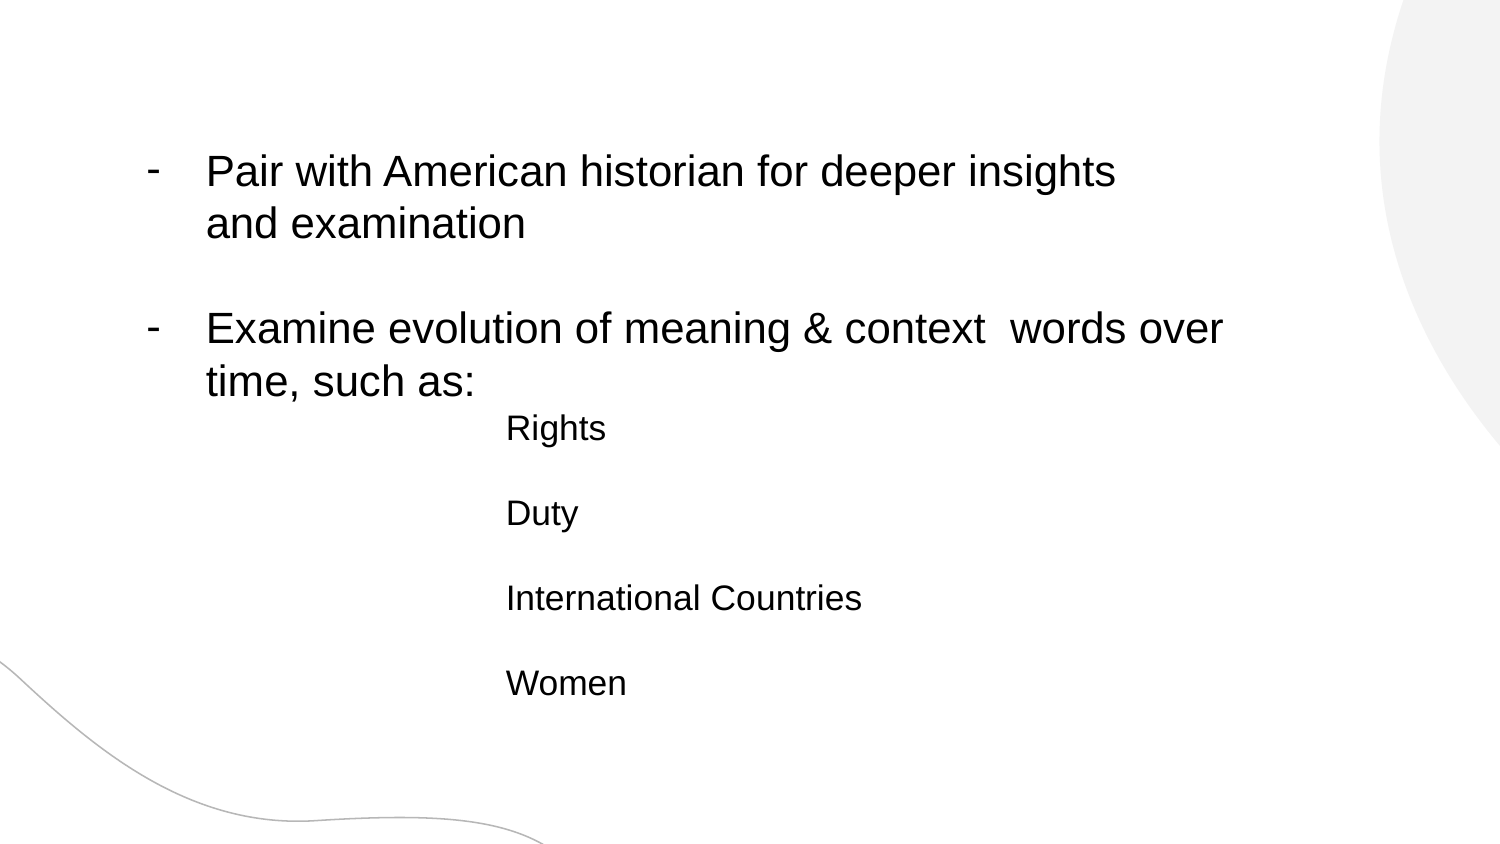

# Pair with American historian for deeper insights
and examination

Examine evolution of meaning & context  words over time, such as:
Rights

Duty

International Countries

Women